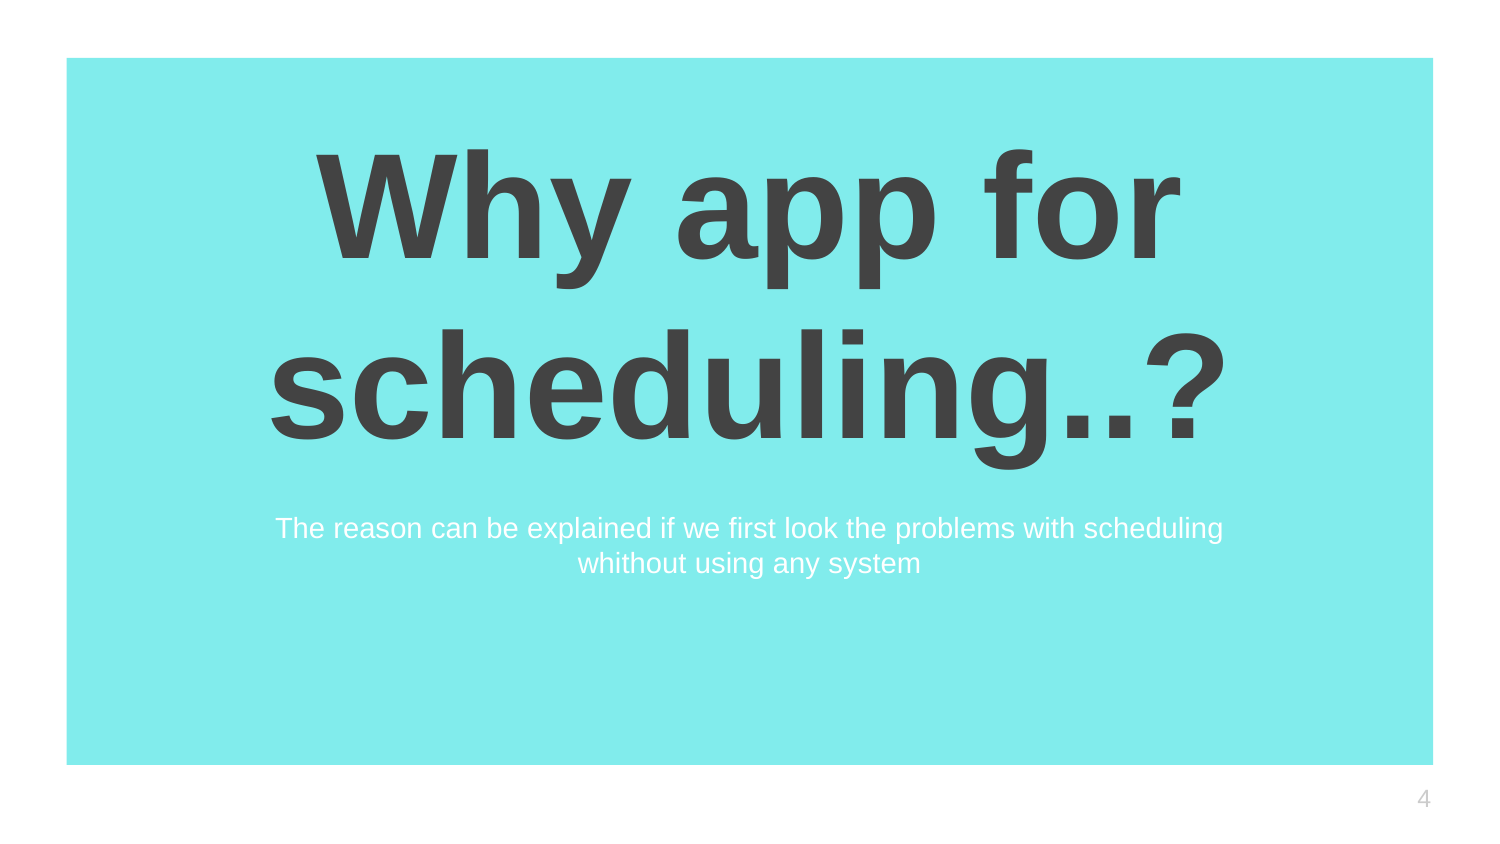

# Why app for scheduling..?
The reason can be explained if we first look the problems with scheduling whithout using any system
4